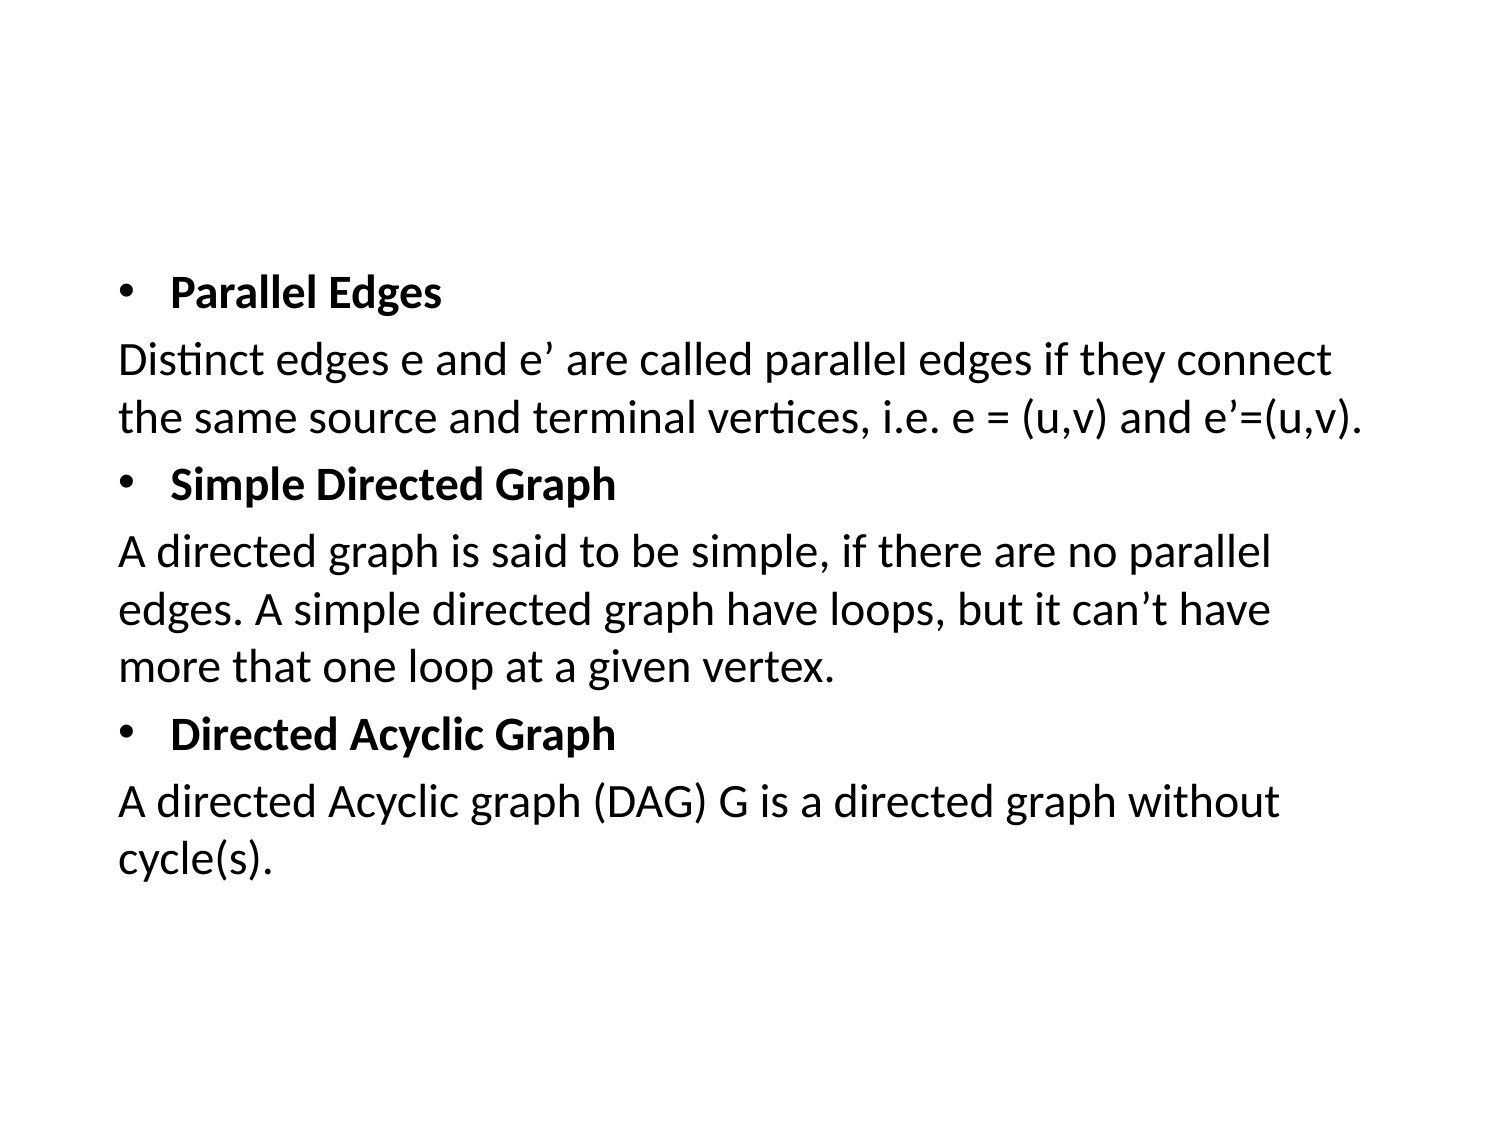

Parallel Edges
Distinct edges e and e’ are called parallel edges if they connect the same source and terminal vertices, i.e. e = (u,v) and e’=(u,v).
Simple Directed Graph
A directed graph is said to be simple, if there are no parallel edges. A simple directed graph have loops, but it can’t have more that one loop at a given vertex.
Directed Acyclic Graph
A directed Acyclic graph (DAG) G is a directed graph without cycle(s).